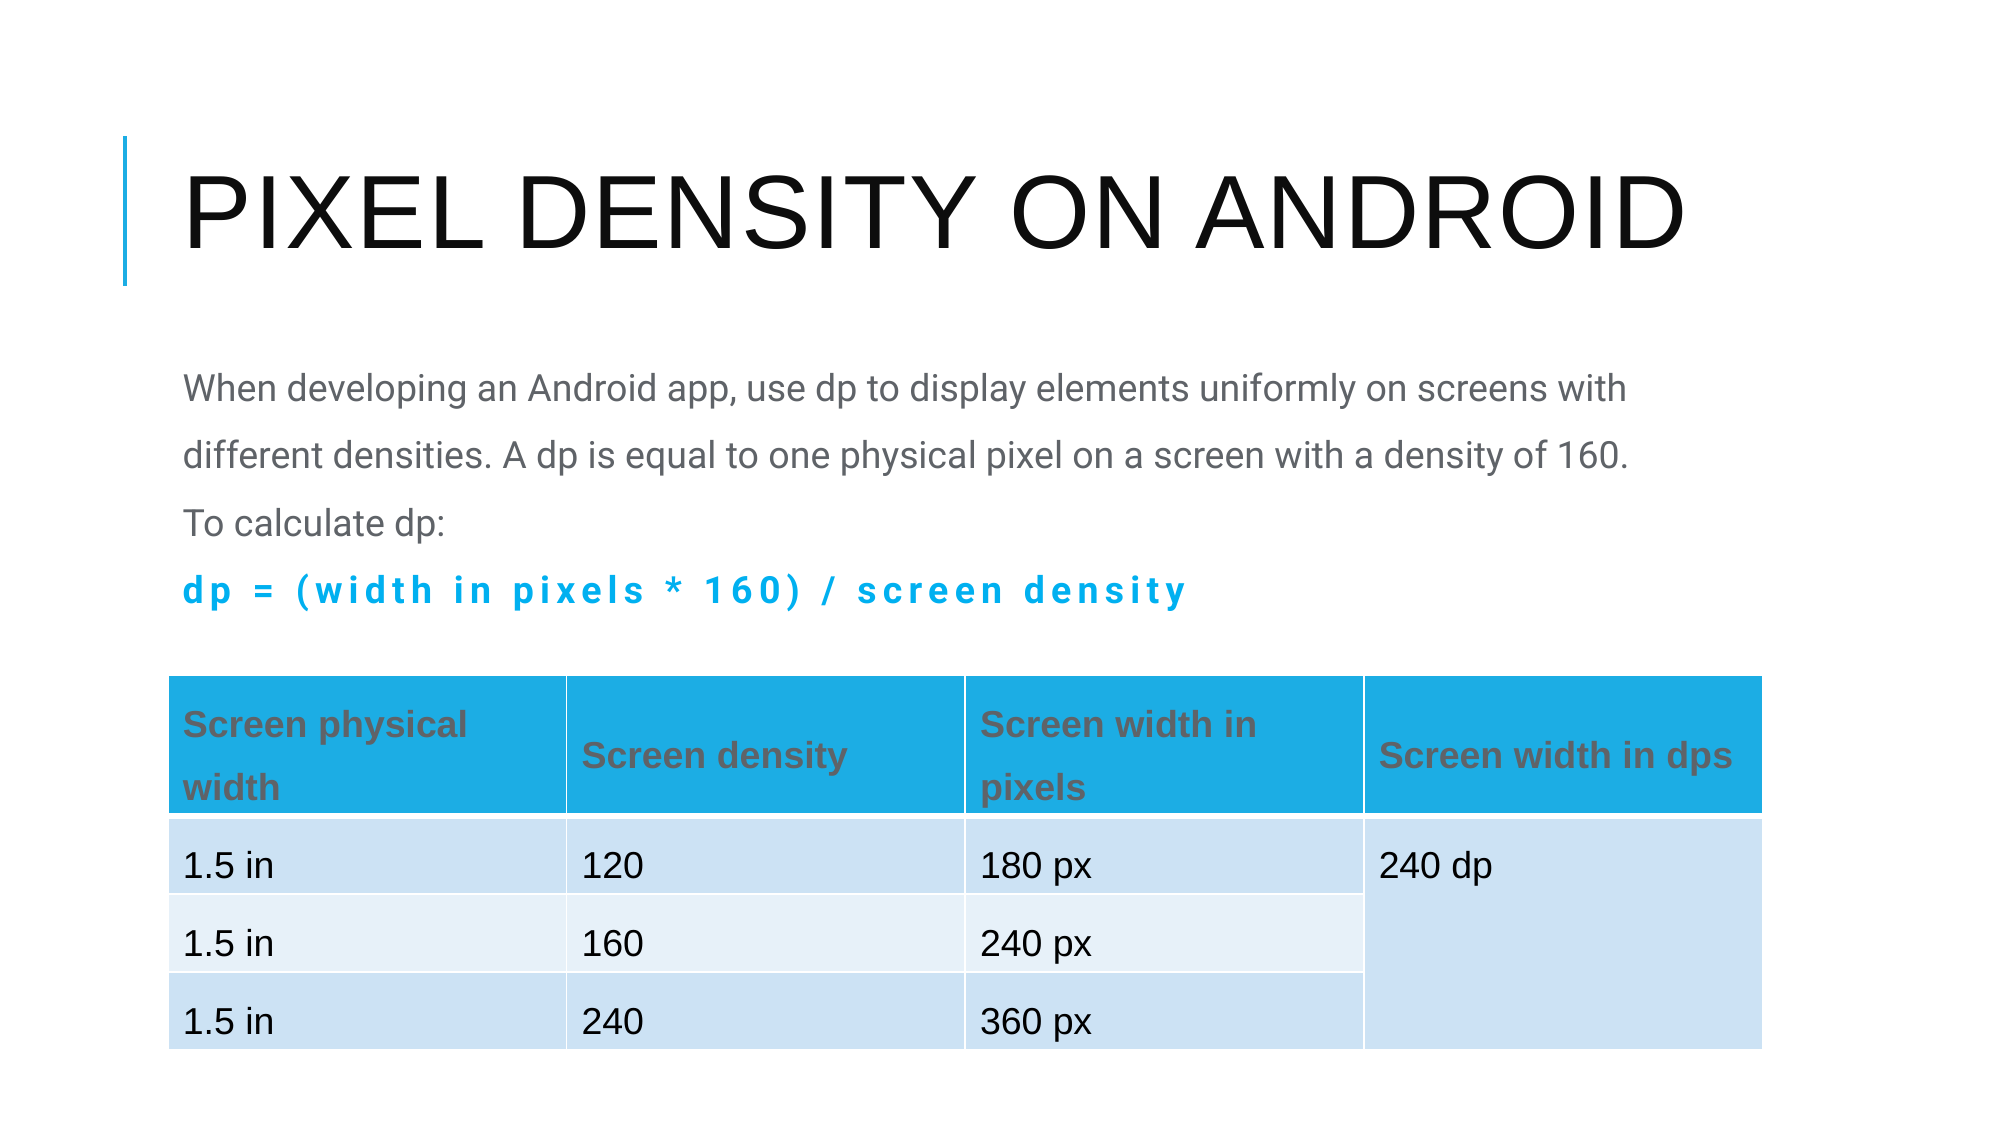

# Pixel density on Android
When developing an Android app, use dp to display elements uniformly on screens with different densities. A dp is equal to one physical pixel on a screen with a density of 160.
To calculate dp:
dp = (width in pixels * 160) / screen density
| Screen physical width | Screen density | Screen width in pixels | Screen width in dps |
| --- | --- | --- | --- |
| 1.5 in | 120 | 180 px | 240 dp |
| 1.5 in | 160 | 240 px |  |
| 1.5 in | 240 | 360 px |  |